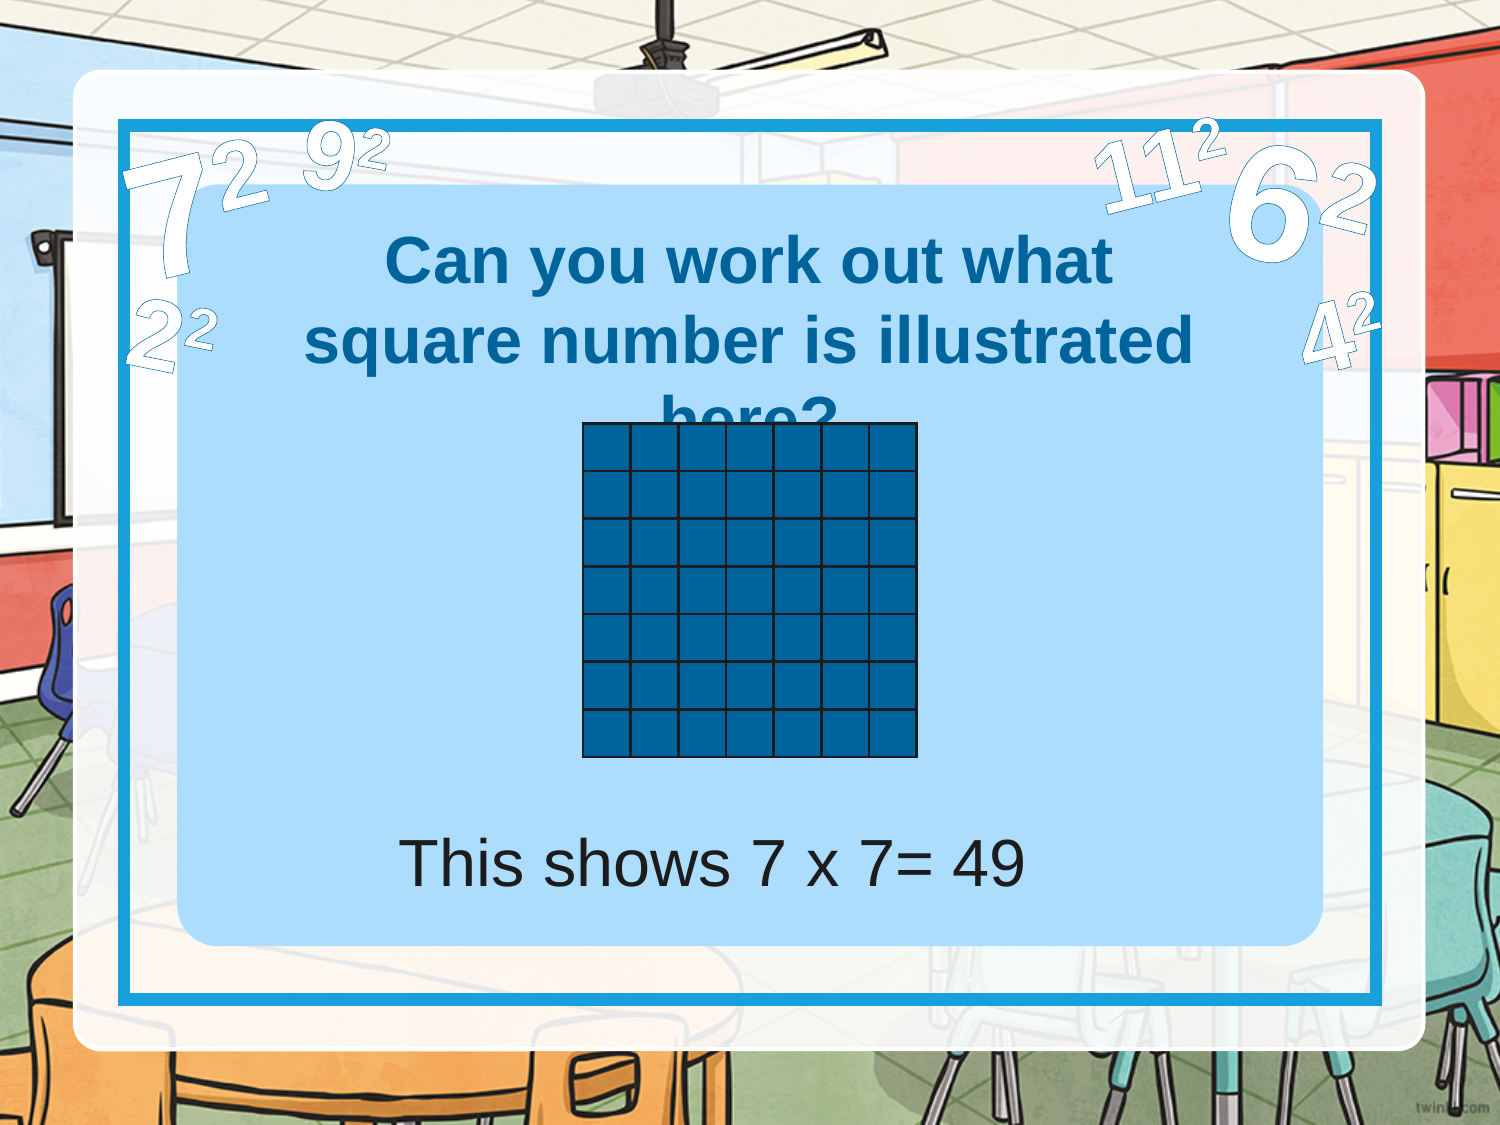

92
112
62
72
42
22

Can you work out what square number is illustrated here?
|  |  |  |  |  |  |  |
| --- | --- | --- | --- | --- | --- | --- |
|  |  |  |  |  |  |  |
|  |  |  |  |  |  |  |
|  |  |  |  |  |  |  |
|  |  |  |  |  |  |  |
|  |  |  |  |  |  |  |
|  |  |  |  |  |  |  |
This shows     x     =    .
This shows 7 x 7= 49